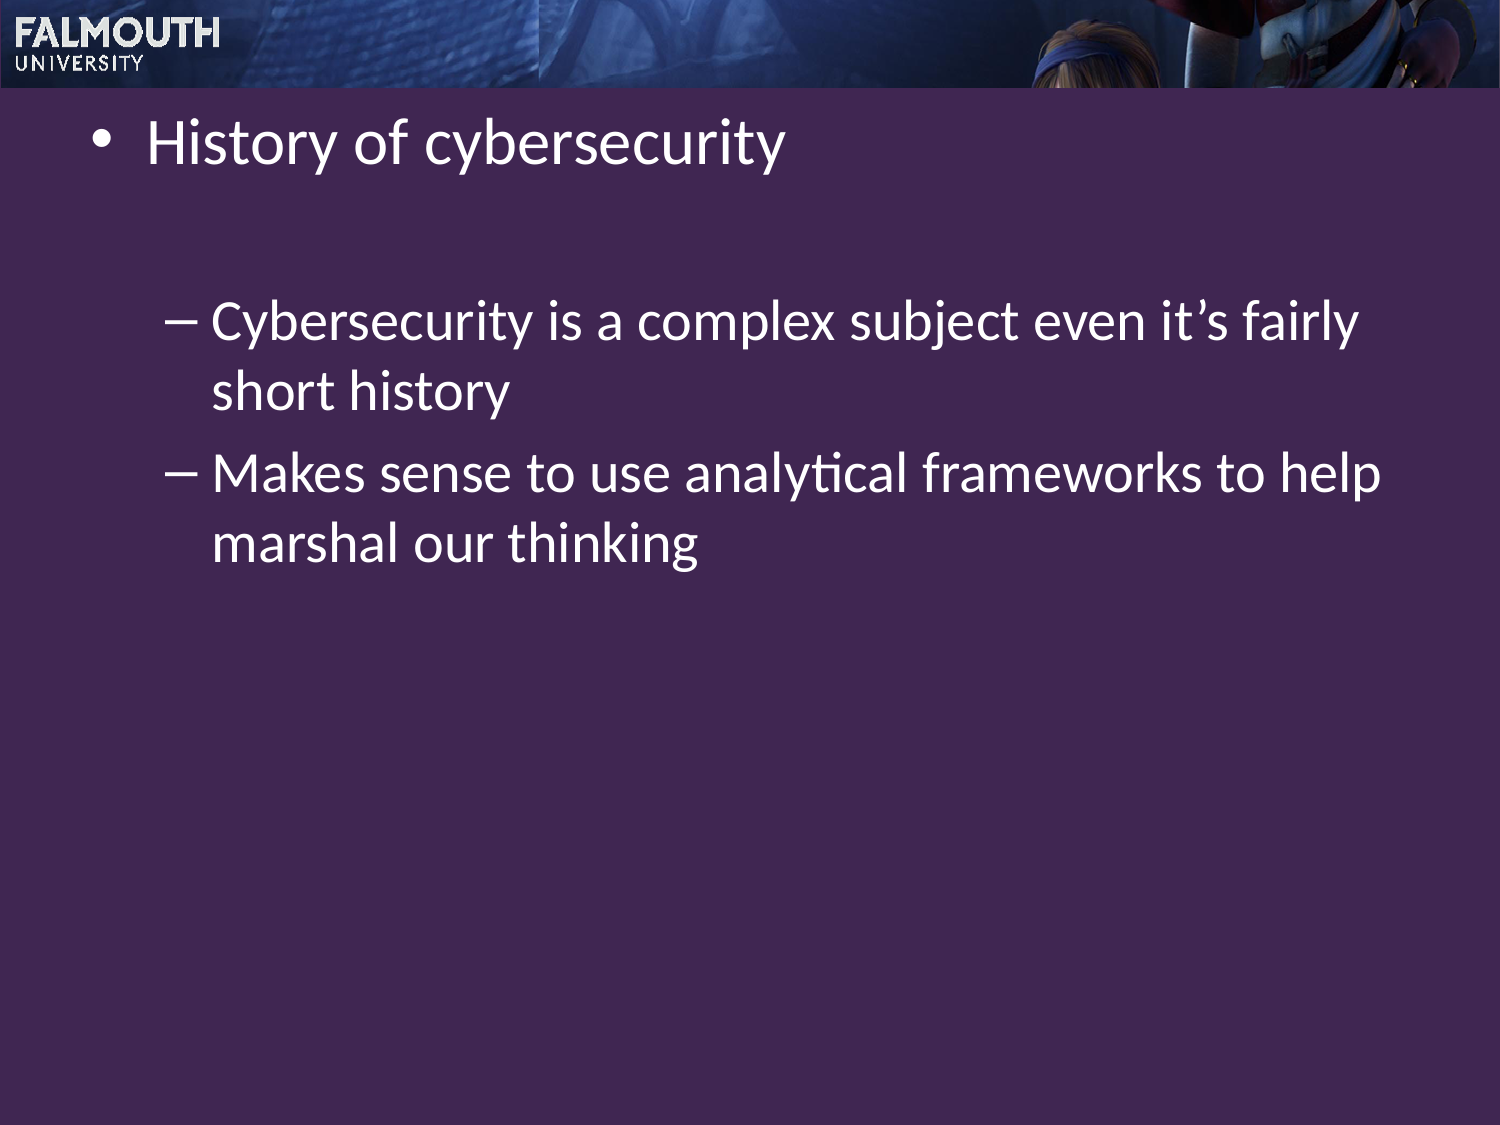

History of cybersecurity

Cybersecurity is a complex subject even it’s fairly short history
Makes sense to use analytical frameworks to help marshal our thinking